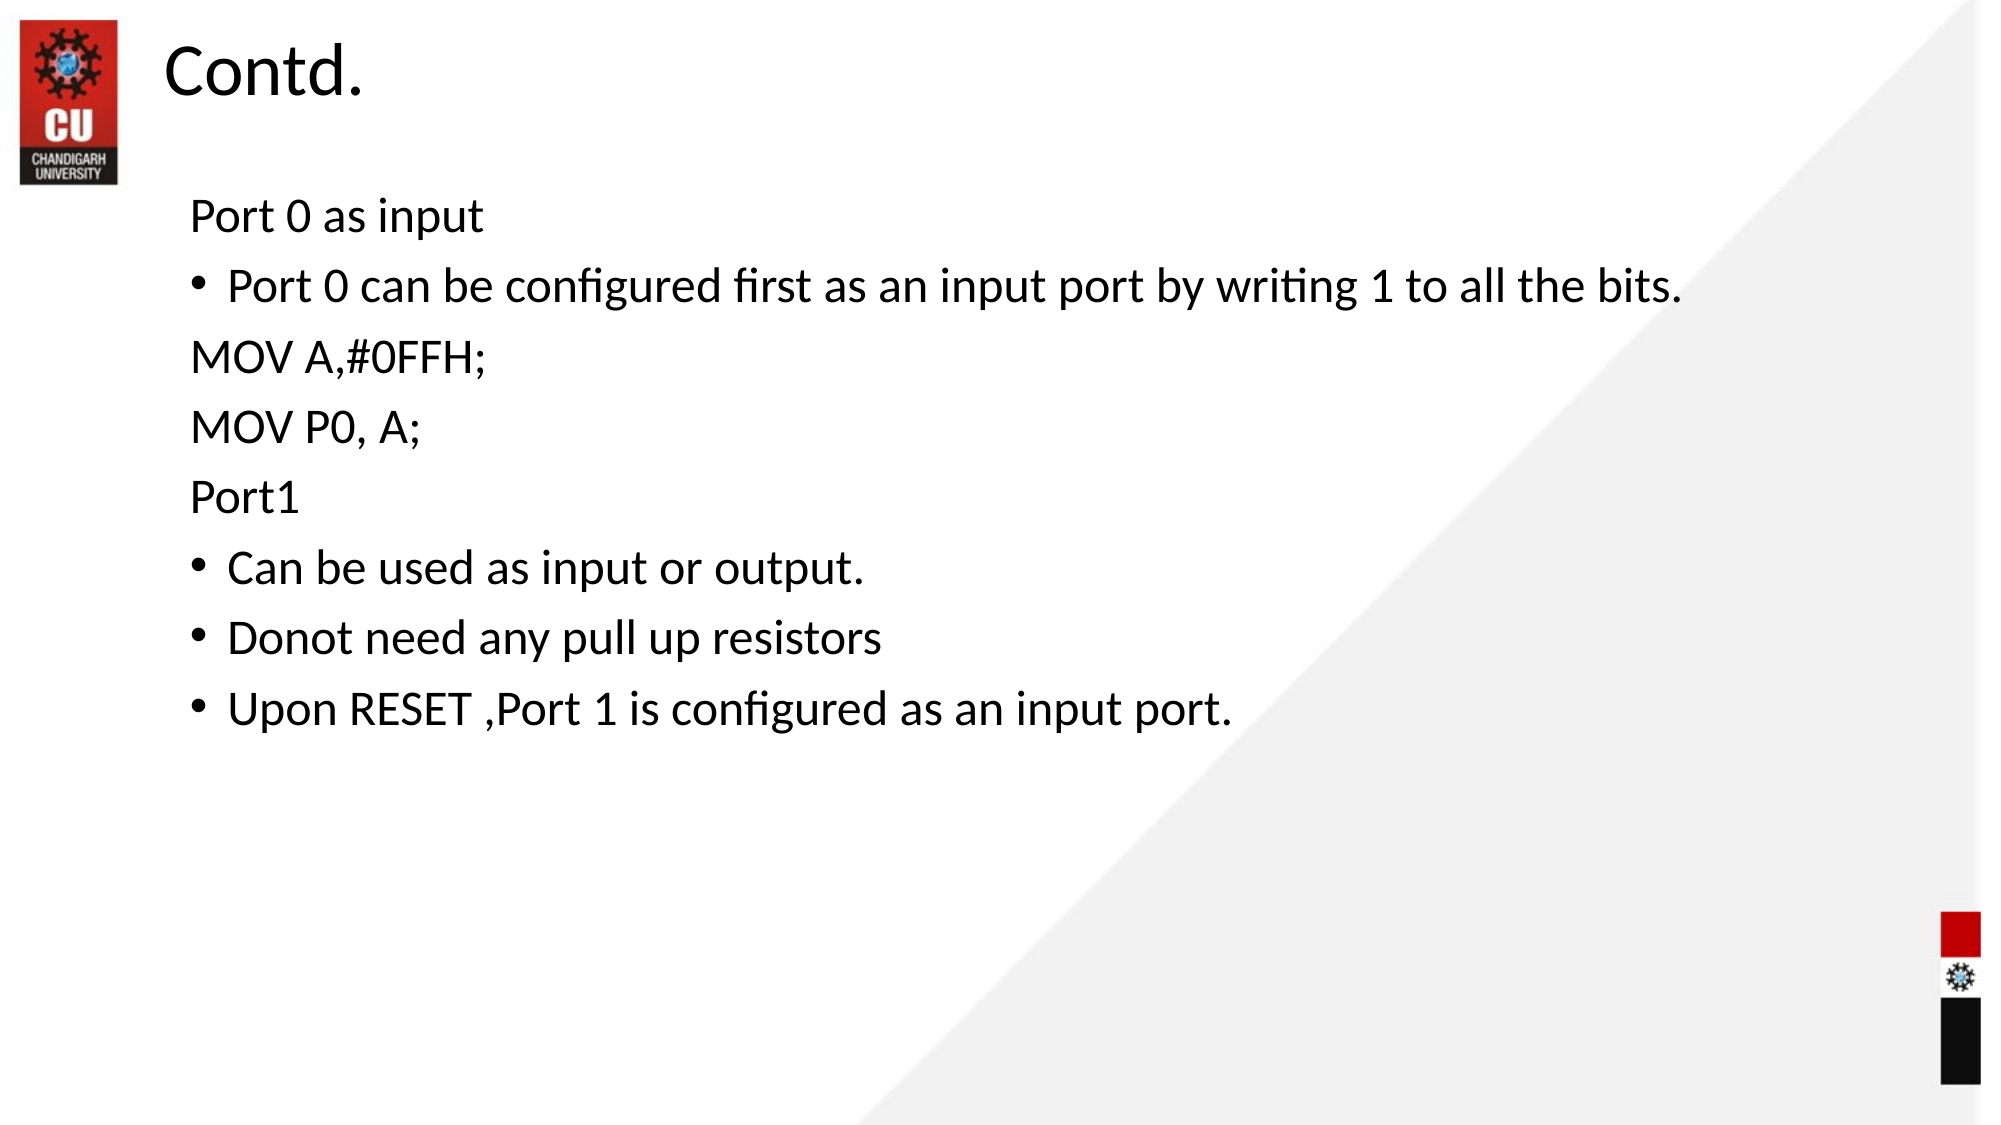

Contd.
Port 0 as input
Port 0 can be configured first as an input port by writing 1 to all the bits.
MOV A,#0FFH;
MOV P0, A;
Port1
Can be used as input or output.
Donot need any pull up resistors
Upon RESET ,Port 1 is configured as an input port.